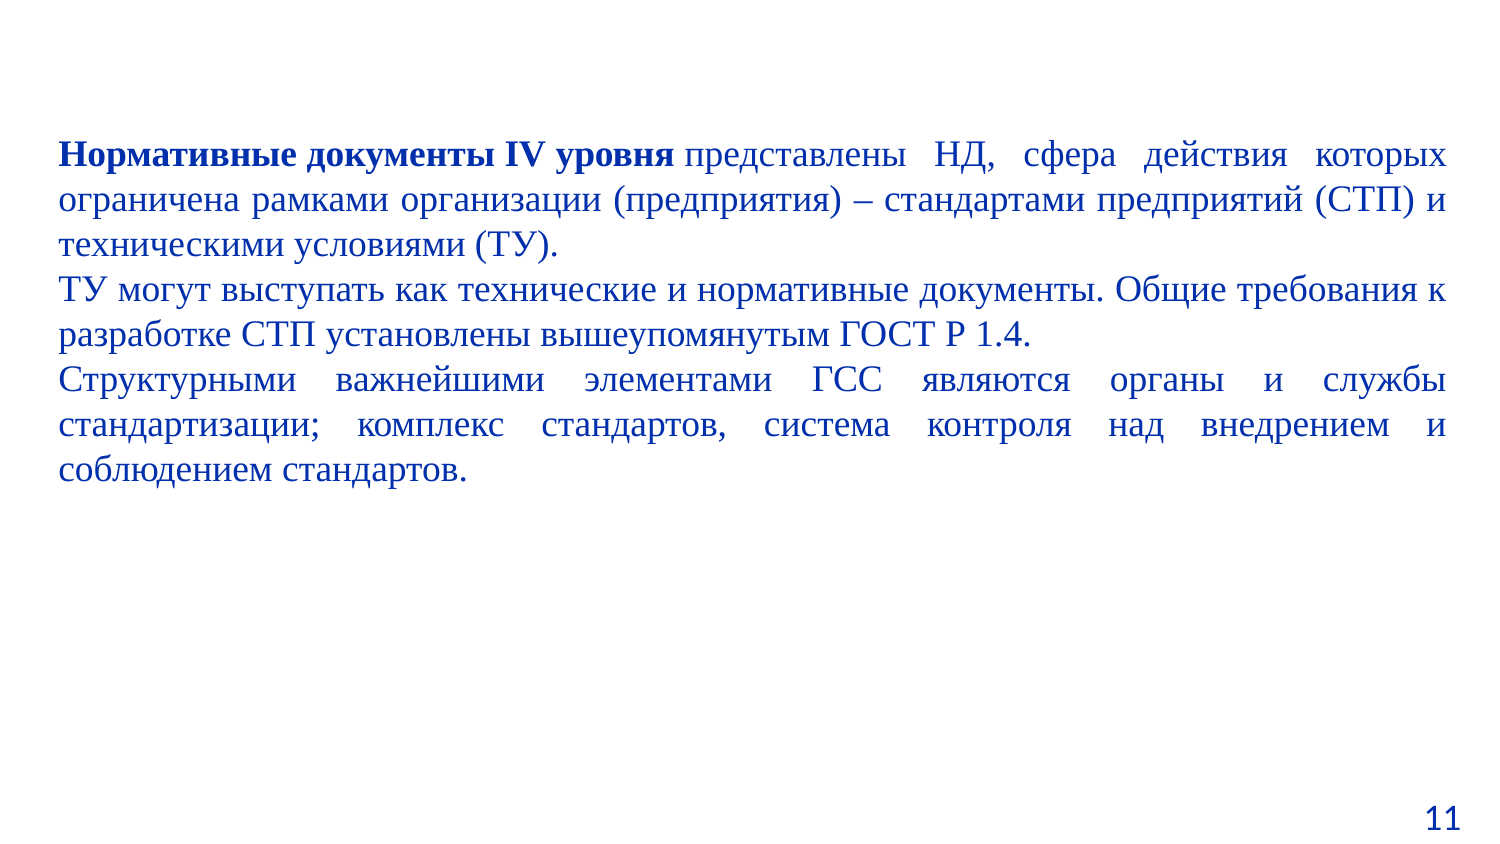

Нормативные документы IV уровня представлены НД, сфера действия которых ограничена рамками организации (предприятия) – стандартами предприятий (СТП) и техническими условиями (ТУ).
ТУ могут выступать как технические и нормативные документы. Общие требования к разработке СТП установлены вышеупомянутым ГОСТ Р 1.4.
Структурными важнейшими элементами ГСС являются органы и службы стандартизации; комплекс стандартов, система контроля над внедрением и соблюдением стандартов.

11